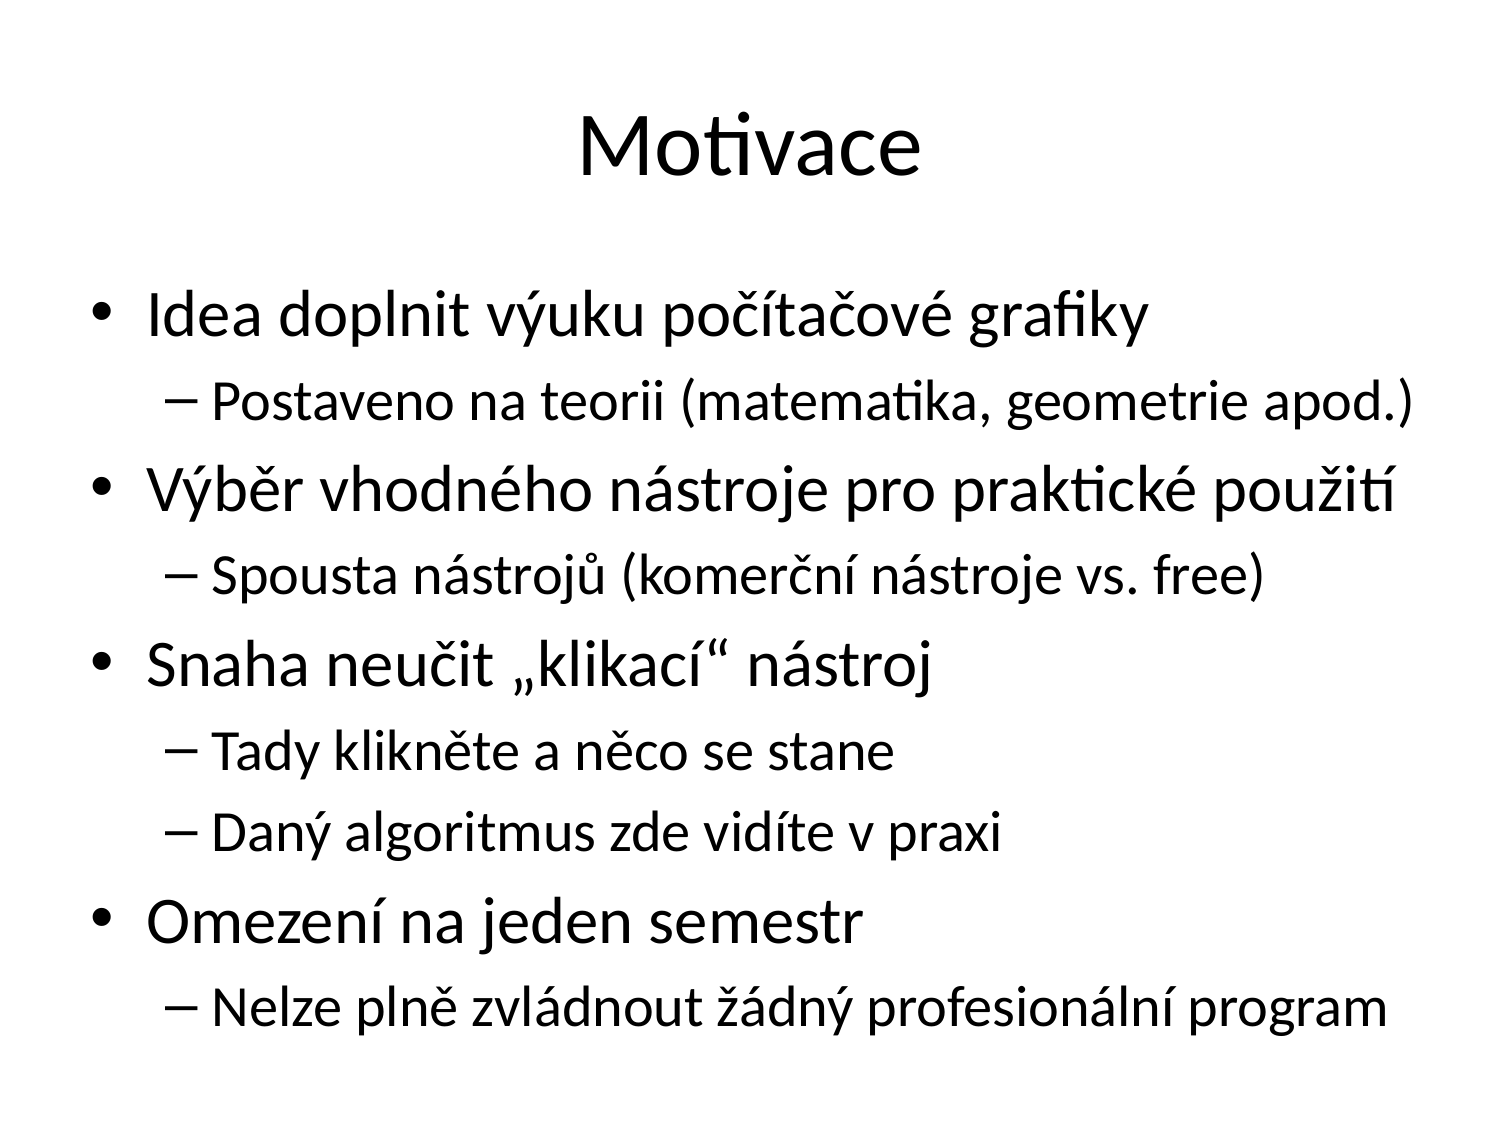

# Motivace
Idea doplnit výuku počítačové grafiky
Postaveno na teorii (matematika, geometrie apod.)
Výběr vhodného nástroje pro praktické použití
Spousta nástrojů (komerční nástroje vs. free)
Snaha neučit „klikací“ nástroj
Tady klikněte a něco se stane
Daný algoritmus zde vidíte v praxi
Omezení na jeden semestr
Nelze plně zvládnout žádný profesionální program